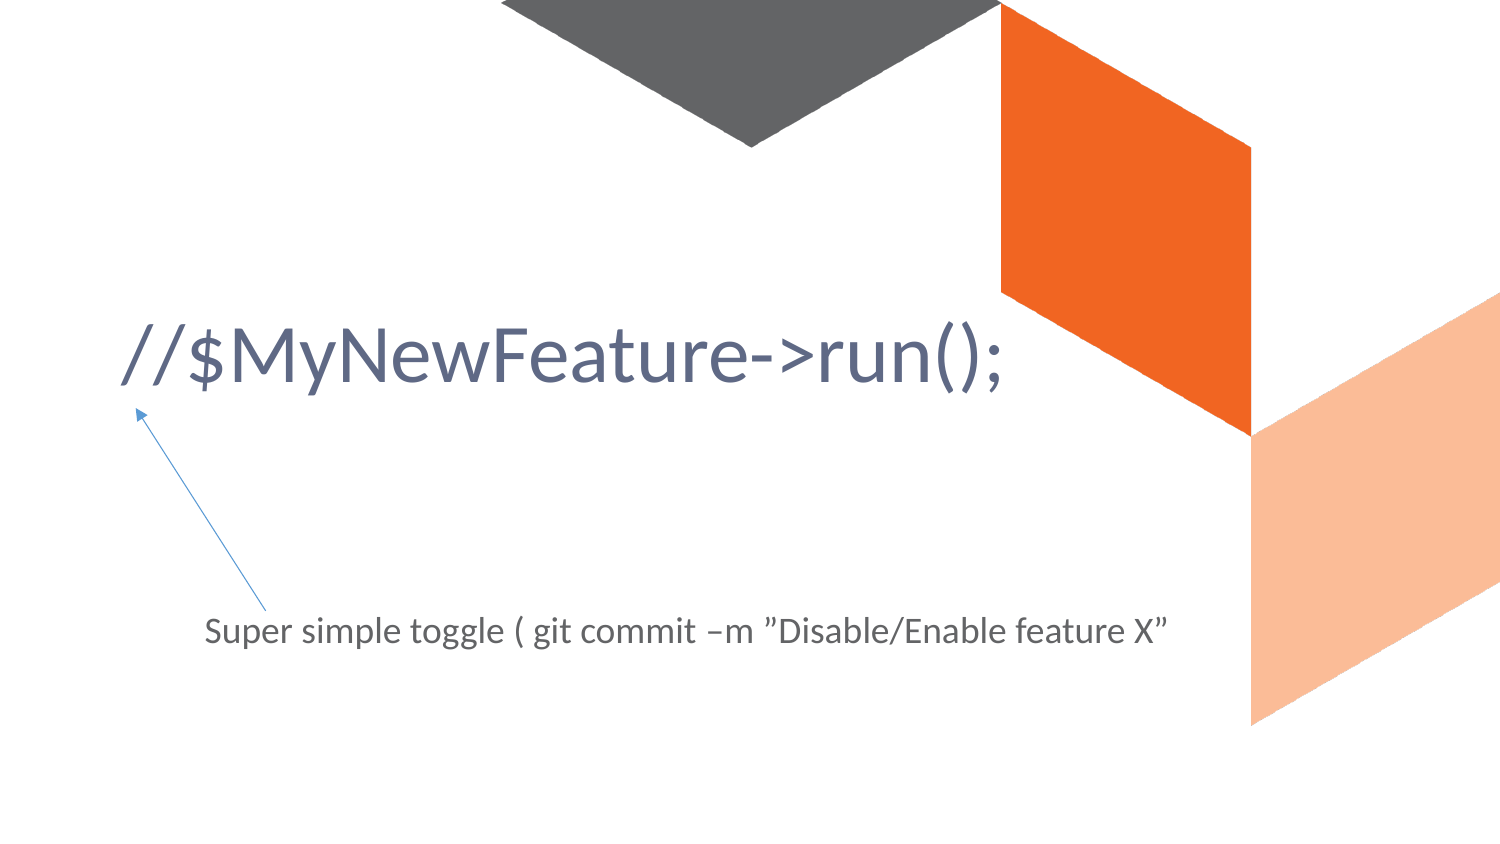

//$MyNewFeature->run();
Super simple toggle ( git commit –m ”Disable/Enable feature X”